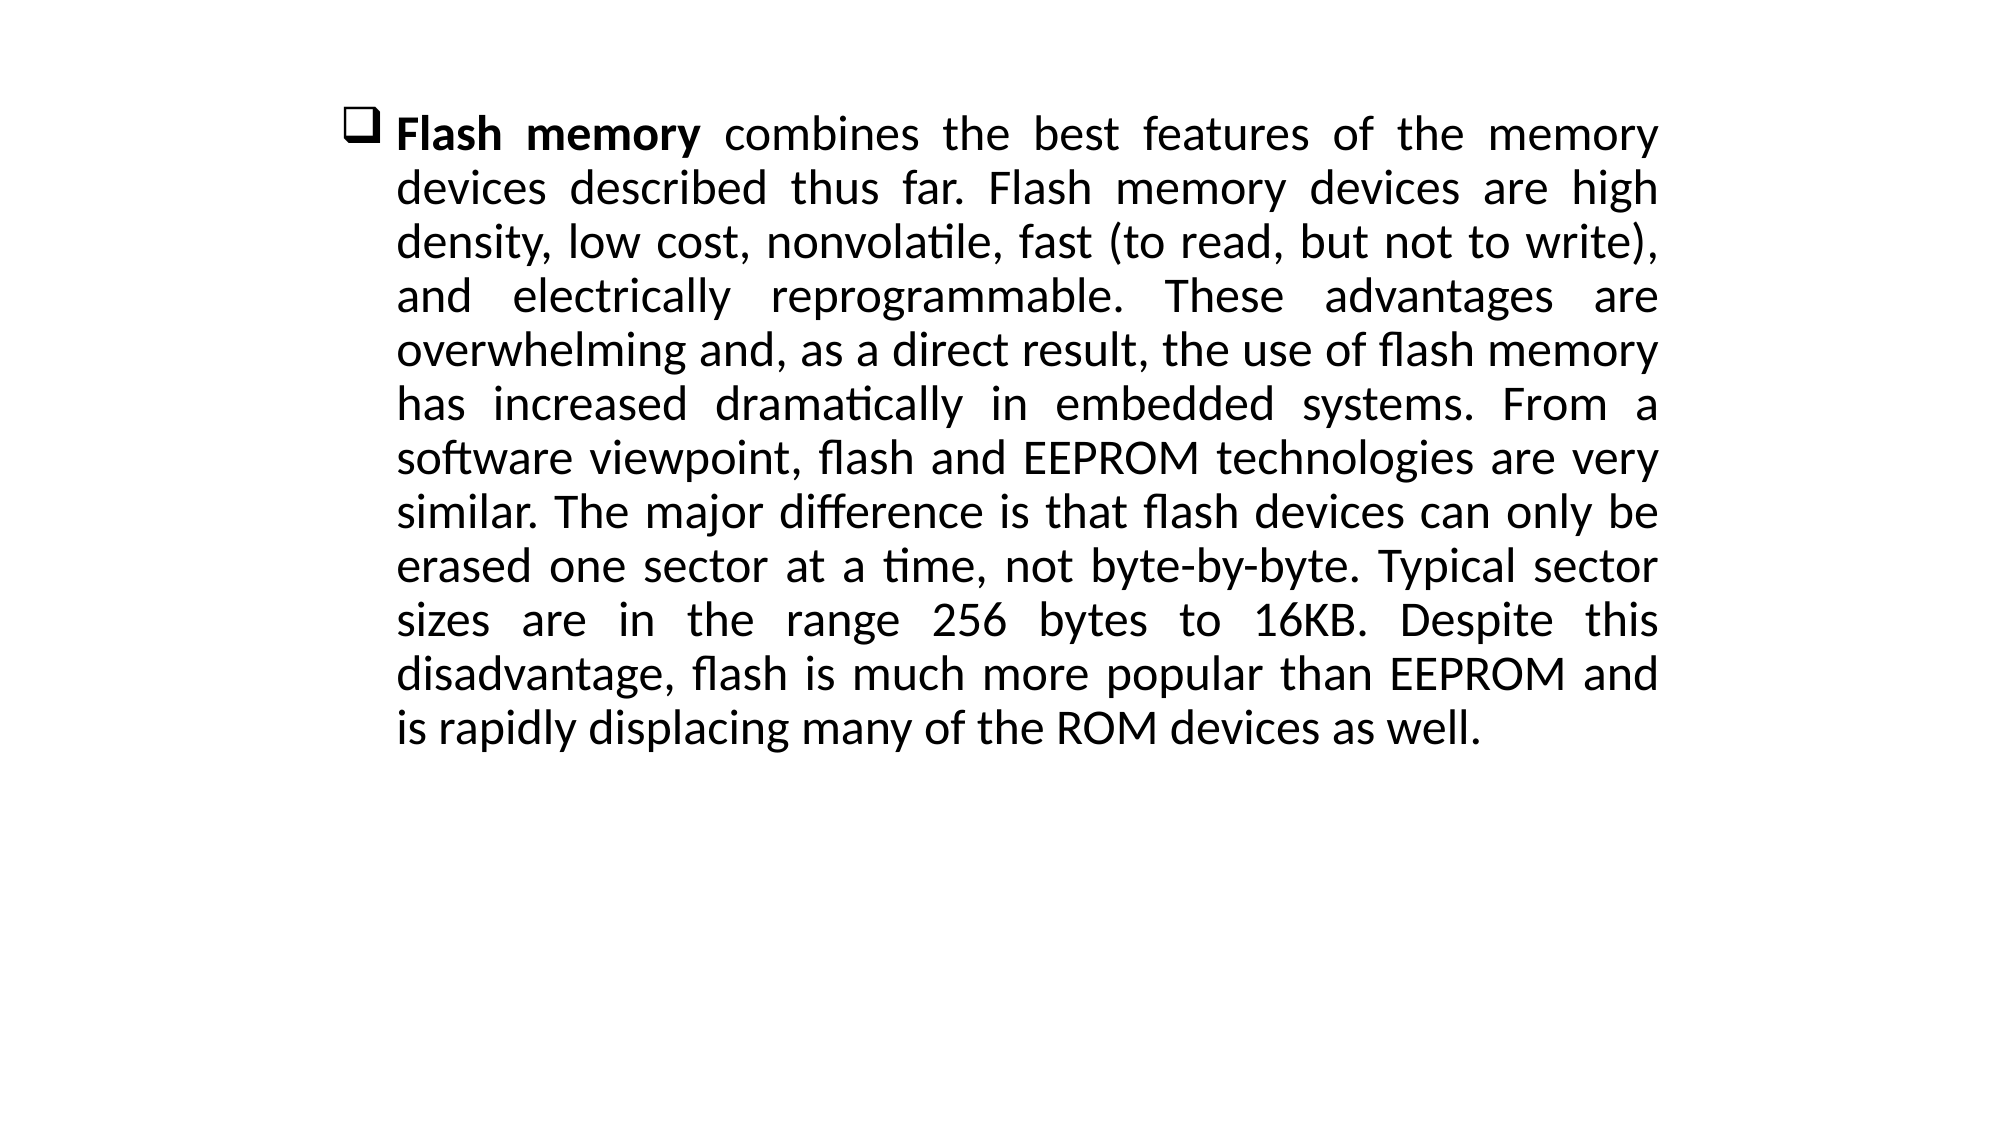

Flash memory combines the best features of the memory devices described thus far. Flash memory devices are high density, low cost, nonvolatile, fast (to read, but not to write), and electrically reprogrammable. These advantages are overwhelming and, as a direct result, the use of flash memory has increased dramatically in embedded systems. From a software viewpoint, flash and EEPROM technologies are very similar. The major difference is that flash devices can only be erased one sector at a time, not byte-by-byte. Typical sector sizes are in the range 256 bytes to 16KB. Despite this disadvantage, flash is much more popular than EEPROM and is rapidly displacing many of the ROM devices as well.